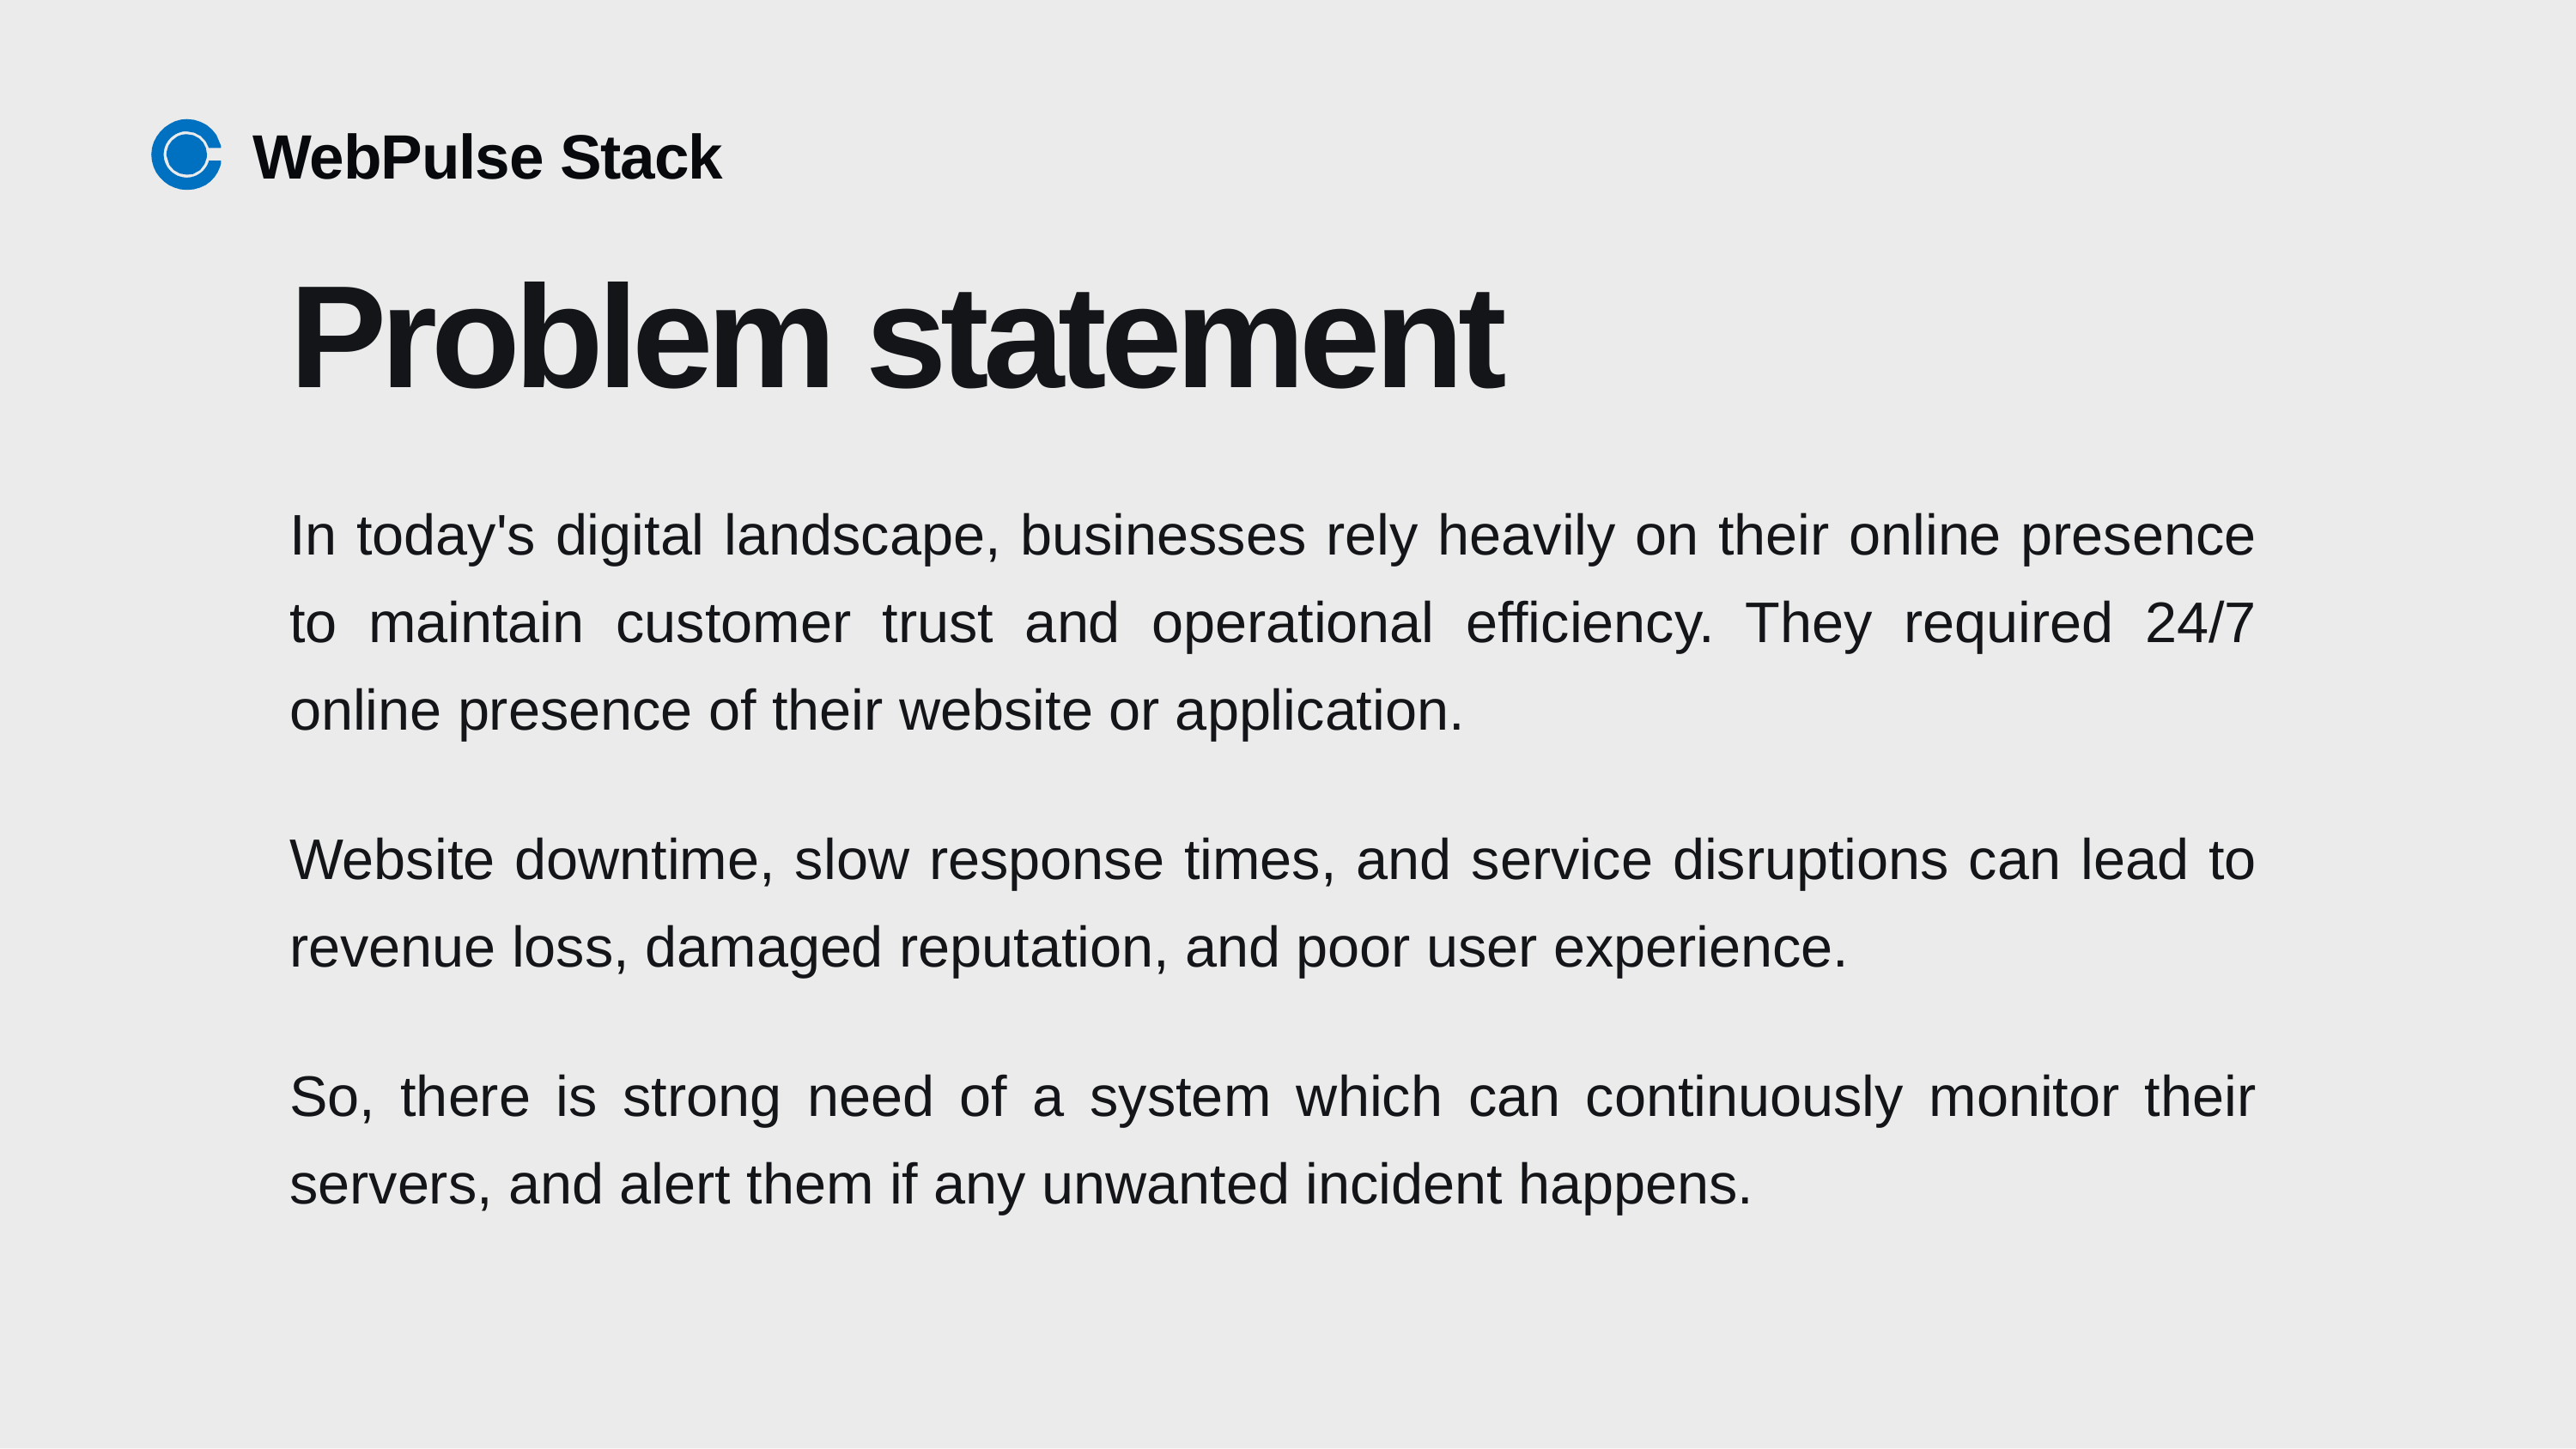

# WebPulse Stack

Problem statement
In today's digital landscape, businesses rely heavily on their online presence to maintain customer trust and operational efficiency. They required 24/7 online presence of their website or application.
Website downtime, slow response times, and service disruptions can lead to revenue loss, damaged reputation, and poor user experience.
So, there is strong need of a system which can continuously monitor their servers, and alert them if any unwanted incident happens.